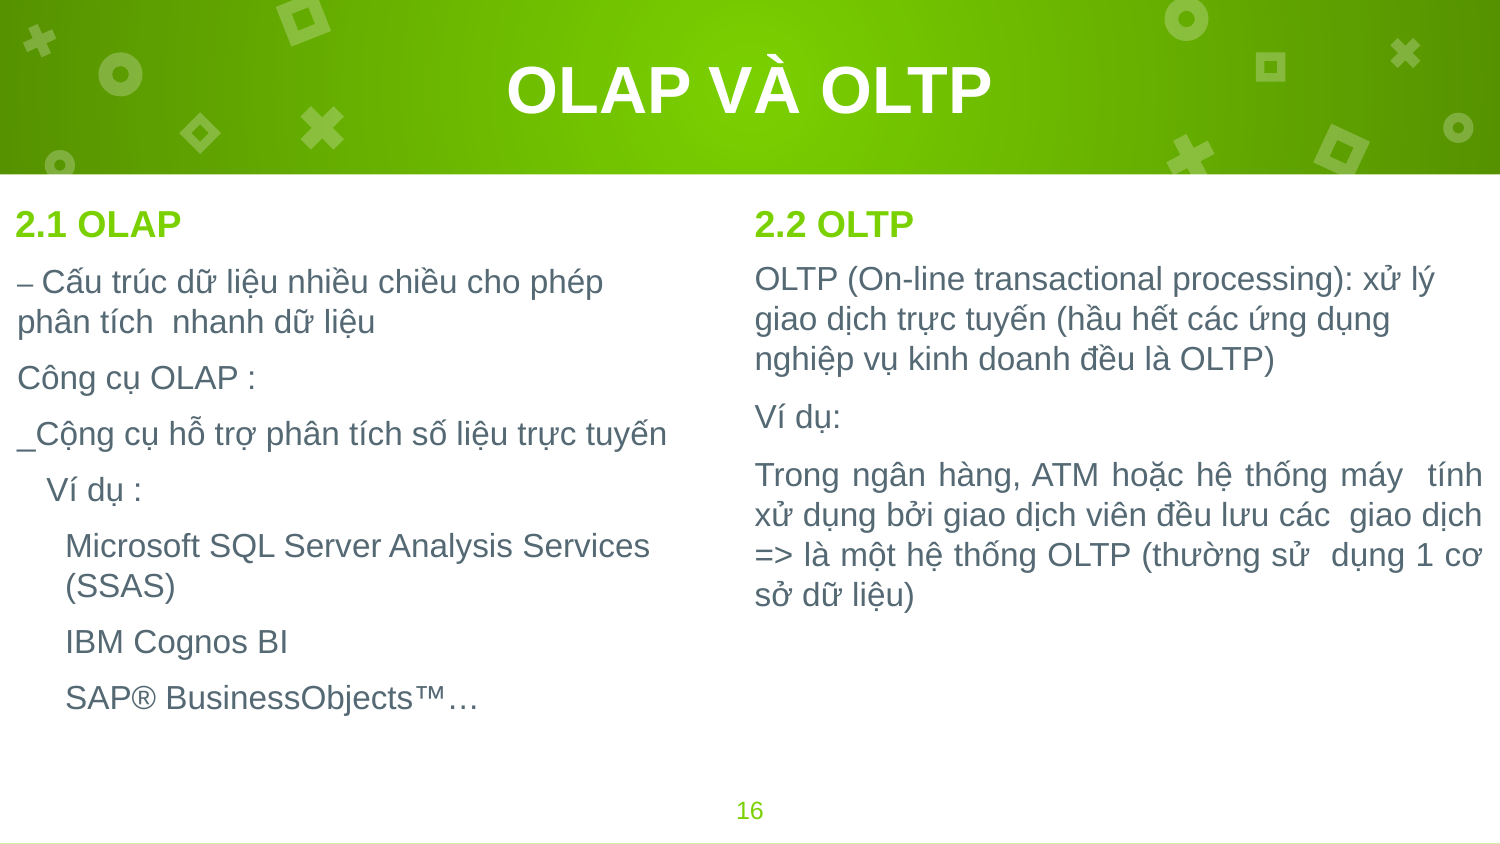

# OLAP VÀ OLTP
2.1 OLAP
– Cấu trúc dữ liệu nhiều chiều cho phép phân tích  nhanh dữ liệu
Công cụ OLAP :
_Cộng cụ hỗ trợ phân tích số liệu trực tuyến
Ví dụ :
Microsoft SQL Server Analysis Services (SSAS)
IBM Cognos BI
SAP® BusinessObjects™…

2.2 OLTP
OLTP (On-line transactional processing): xử lý  giao dịch trực tuyến (hầu hết các ứng dụng  nghiệp vụ kinh doanh đều là OLTP)
Ví dụ:
Trong ngân hàng, ATM hoặc hệ thống máy  tính xử dụng bởi giao dịch viên đều lưu các  giao dịch => là một hệ thống OLTP (thường sử  dụng 1 cơ sở dữ liệu)

16